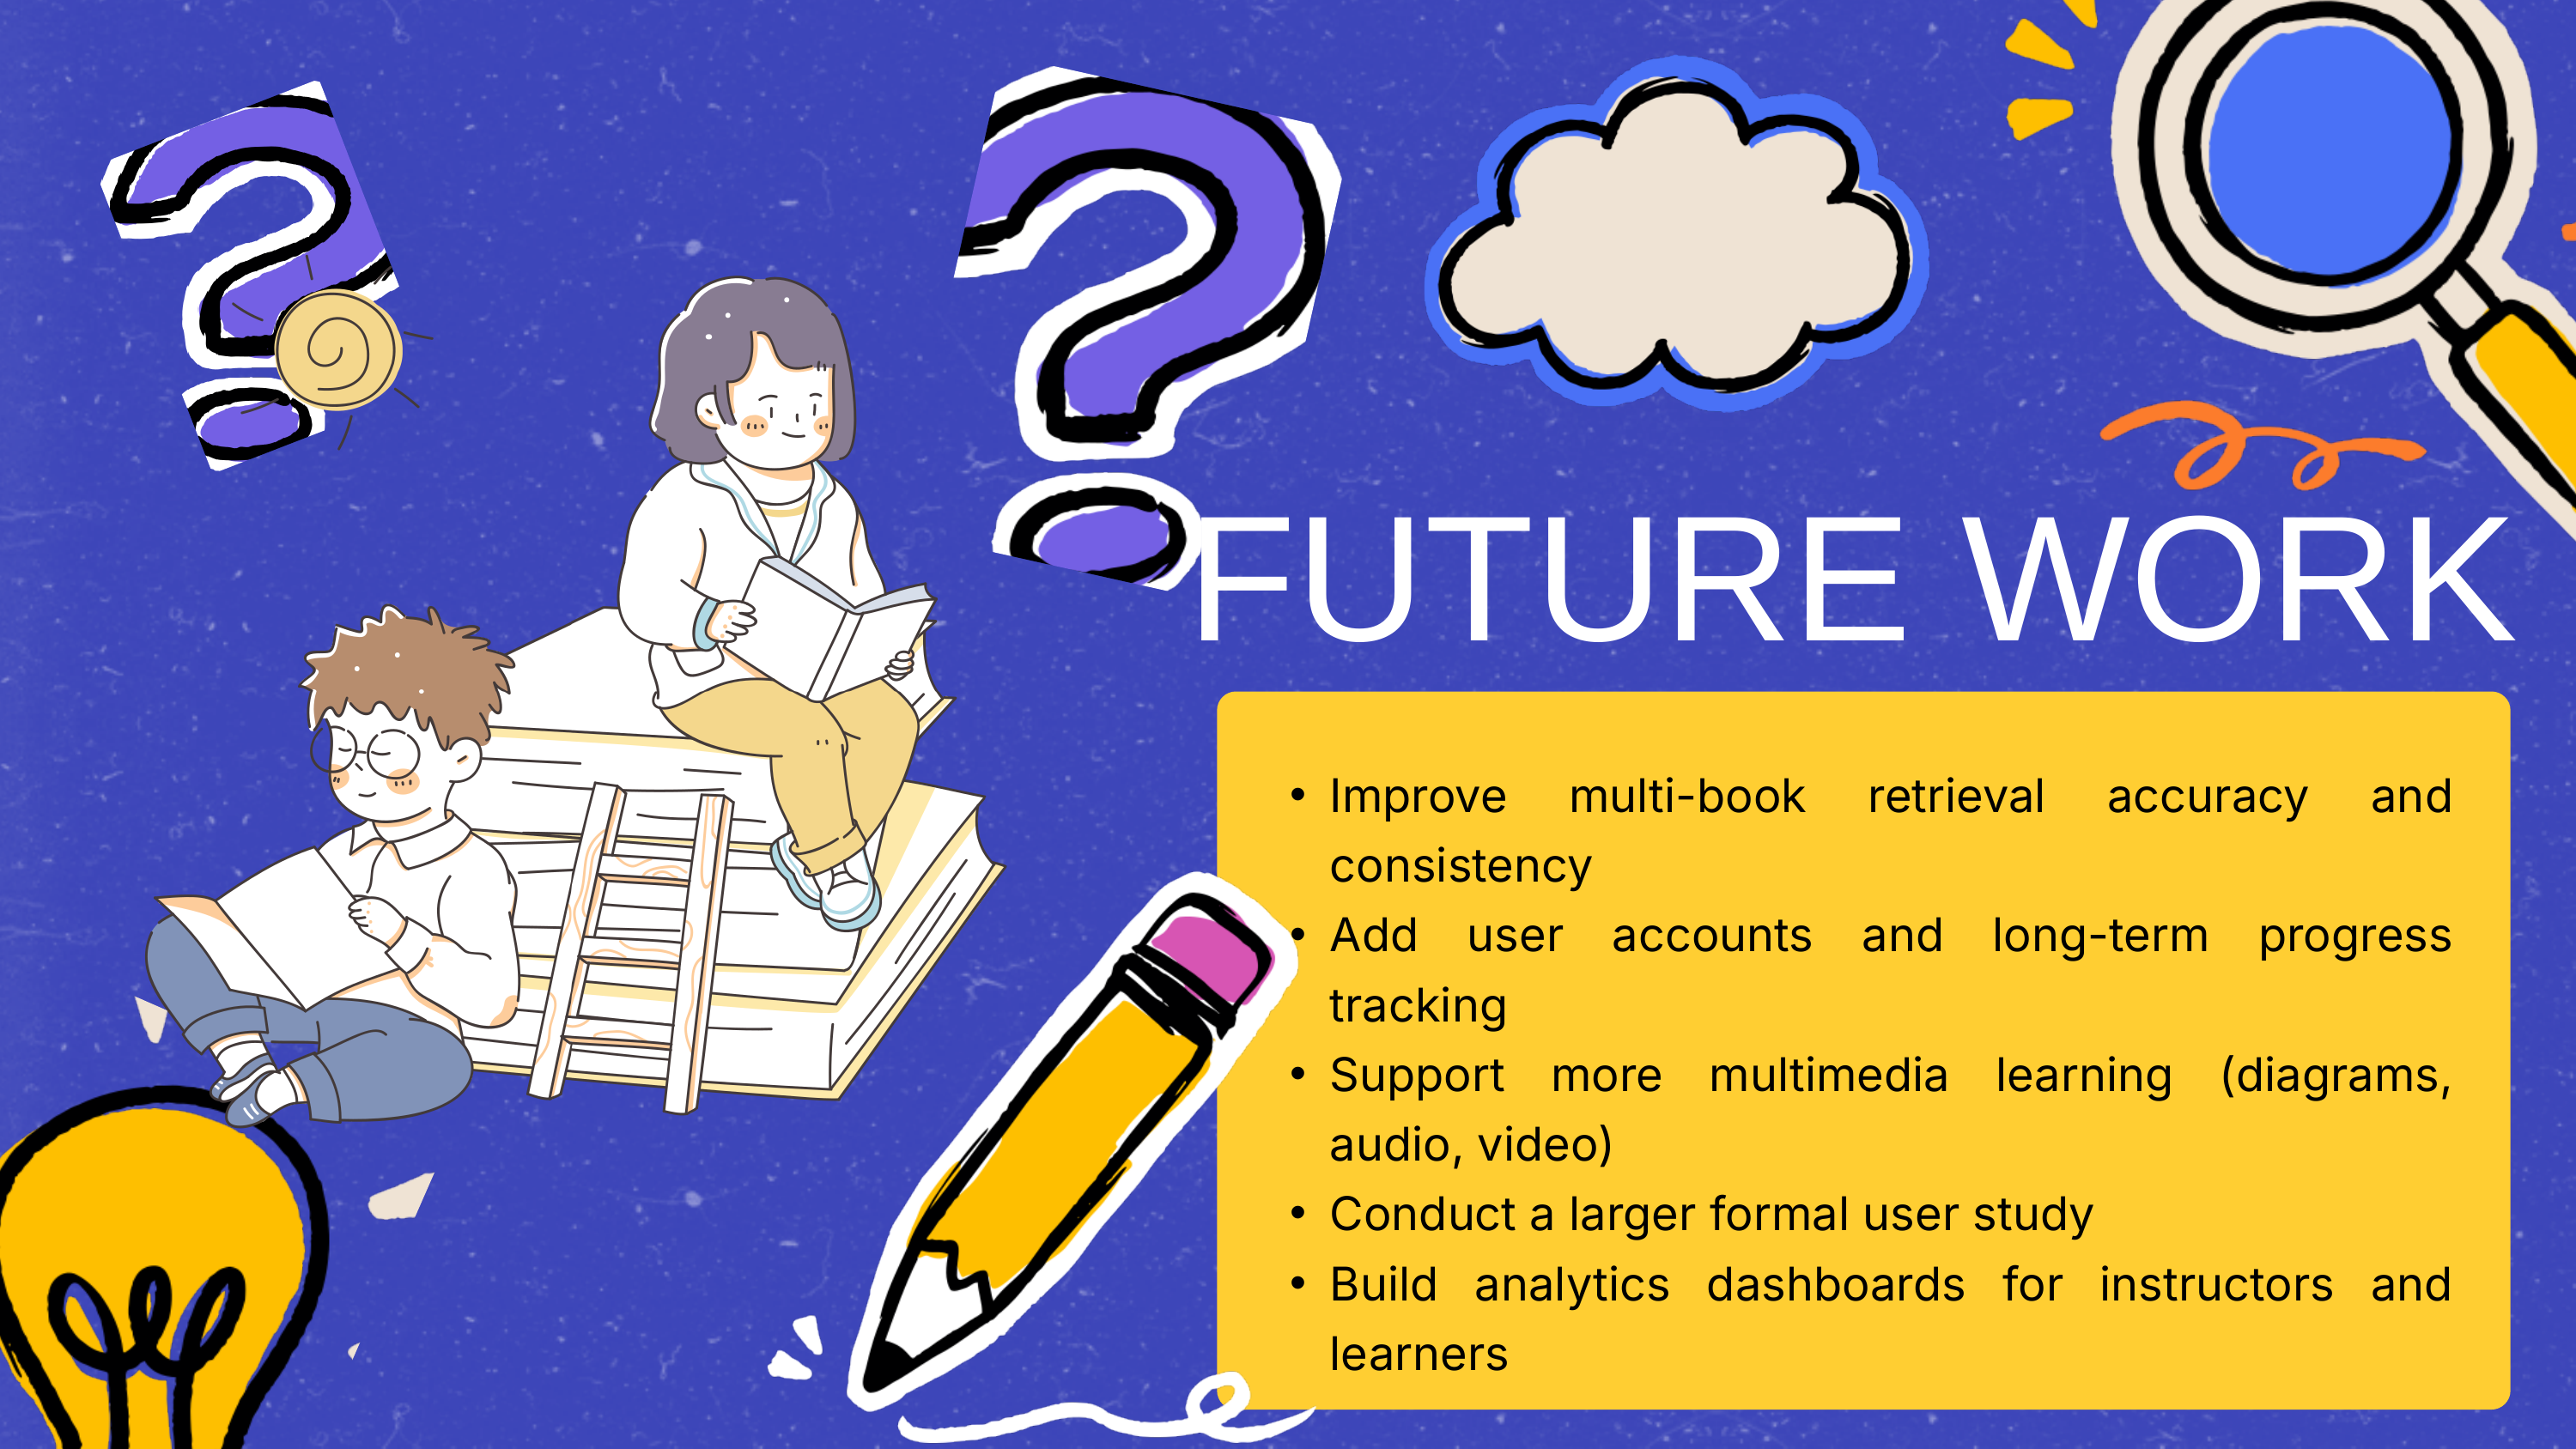

FUTURE WORK

Improve multi-book retrieval accuracy and consistency
Add user accounts and long-term progress tracking
Support more multimedia learning (diagrams, audio, video)
Conduct a larger formal user study
Build analytics dashboards for instructors and learners